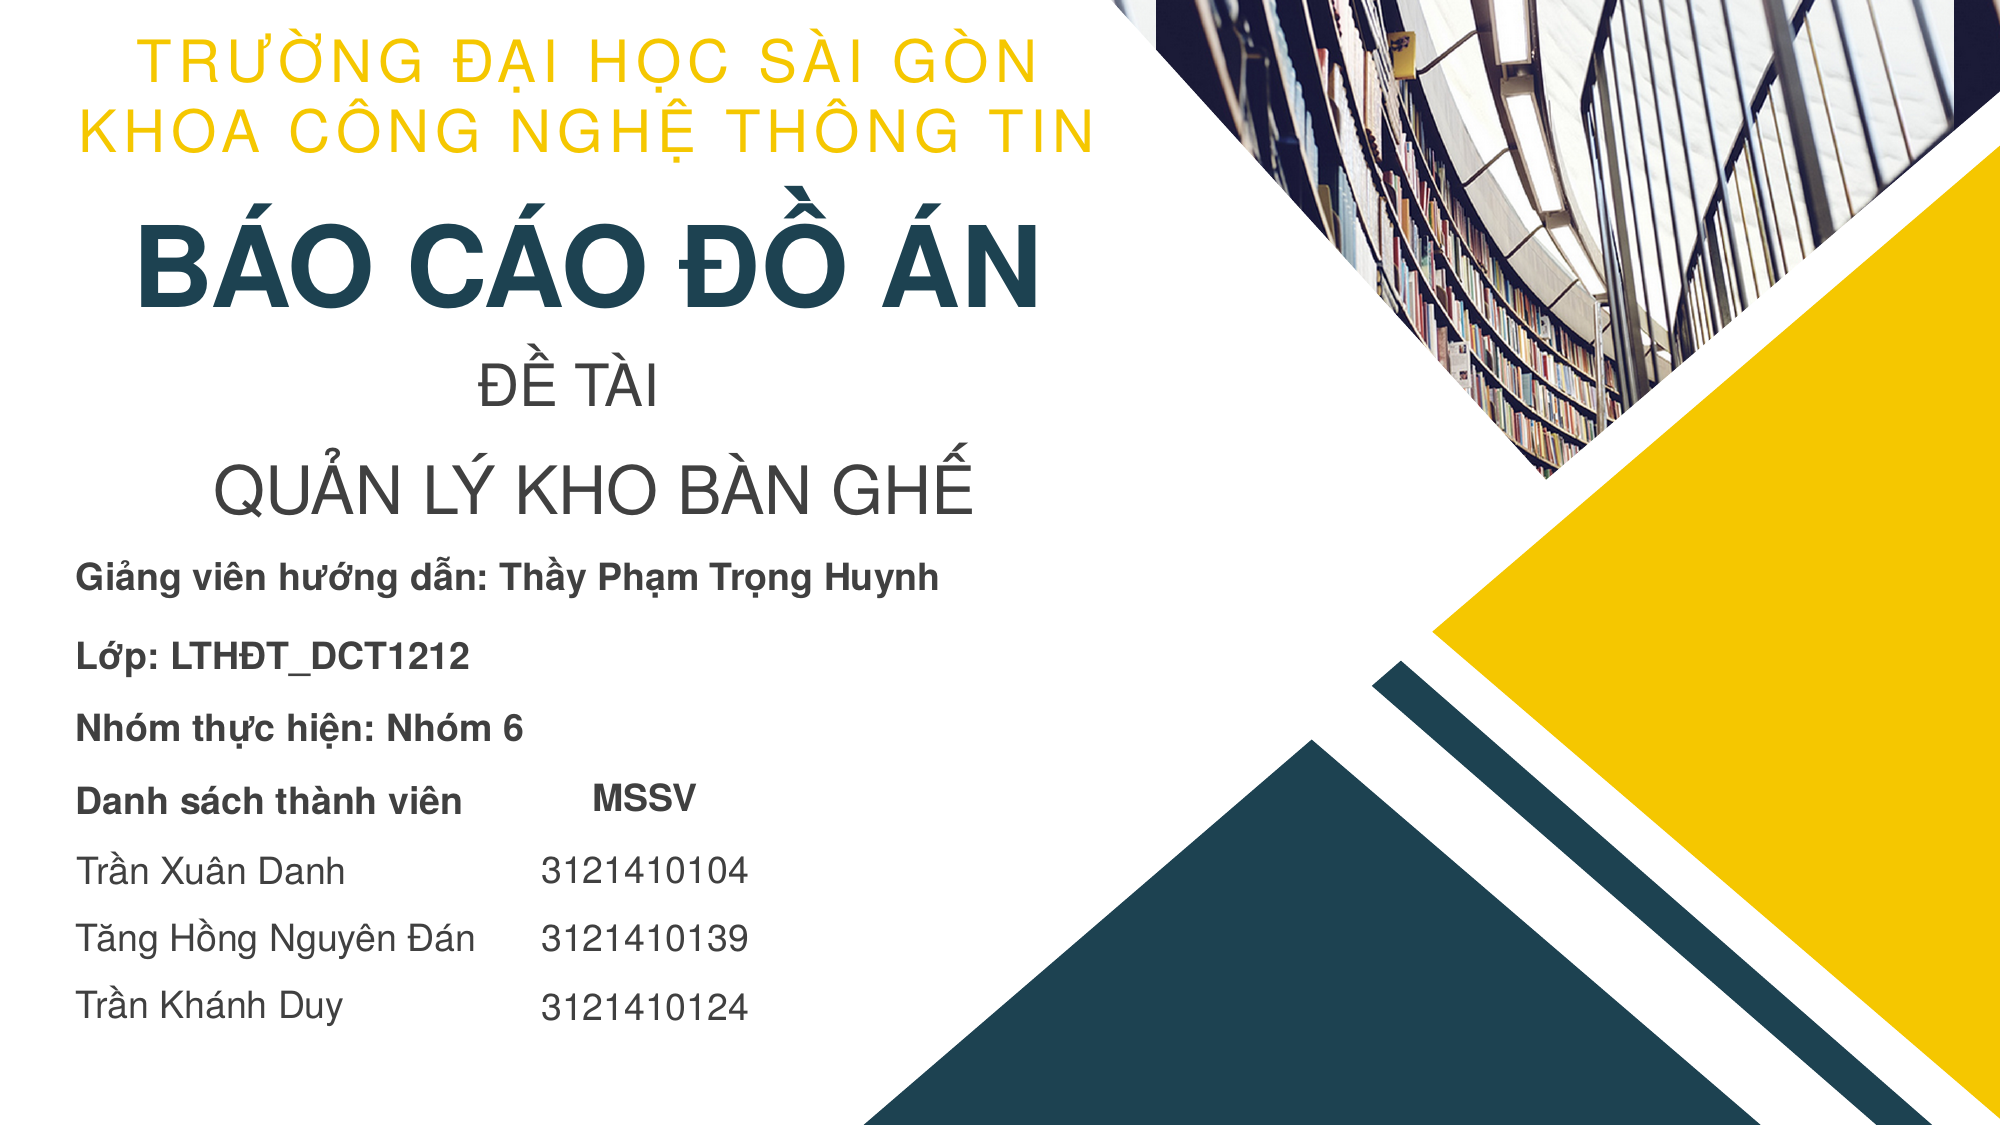

TRƯỜNG ĐẠI HỌC SÀI GÒN
KHOA CÔNG NGHỆ THÔNG TIN

BÁO CÁO ĐỒ ÁN
ĐỀ TÀI
QUẢN LÝ KHO BÀN GHẾ
Giảng viên hướng dẫn: Thầy Phạm Trọng Huynh
Lớp: LTHĐT_DCT1212

Nhóm thực hiện: Nhóm 6

MSSV
Danh sách thành viên
3121410104
Trần Xuân Danh
Tăng Hồng Nguyên Đán
3121410139
Trần Khánh Duy
3121410124